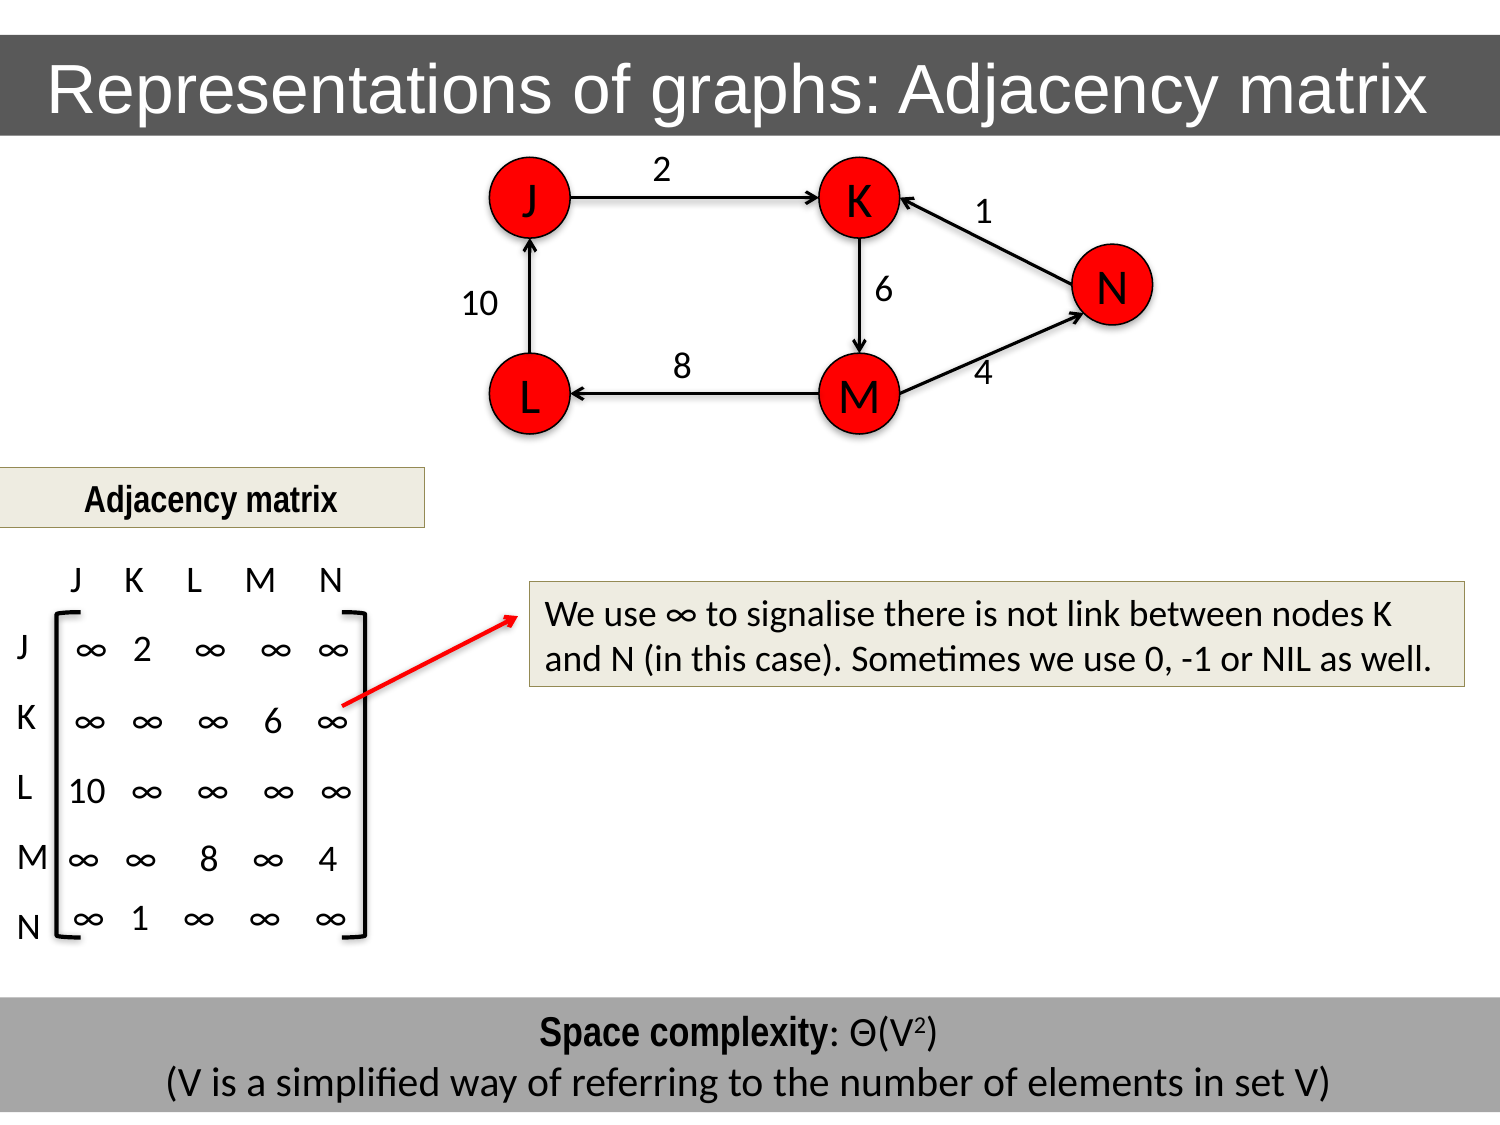

Representations of graphs: Adjacency matrix
2
J
K
1
N
6
10
8
4
L
M
Adjacency matrix
J     K     L     M     N
We use ∞ to signalise there is not link between nodes K and N (in this case). Sometimes we use 0, -1 or NIL as well.

J

K

L

M

N
∞   2     ∞    ∞   ∞
∞   ∞    ∞    6    ∞
10   ∞    ∞    ∞   ∞
∞   ∞     8    ∞    4
∞   1    ∞    ∞    ∞
Space complexity: Θ(V2)
(V is a simplified way of referring to the number of elements in set V)